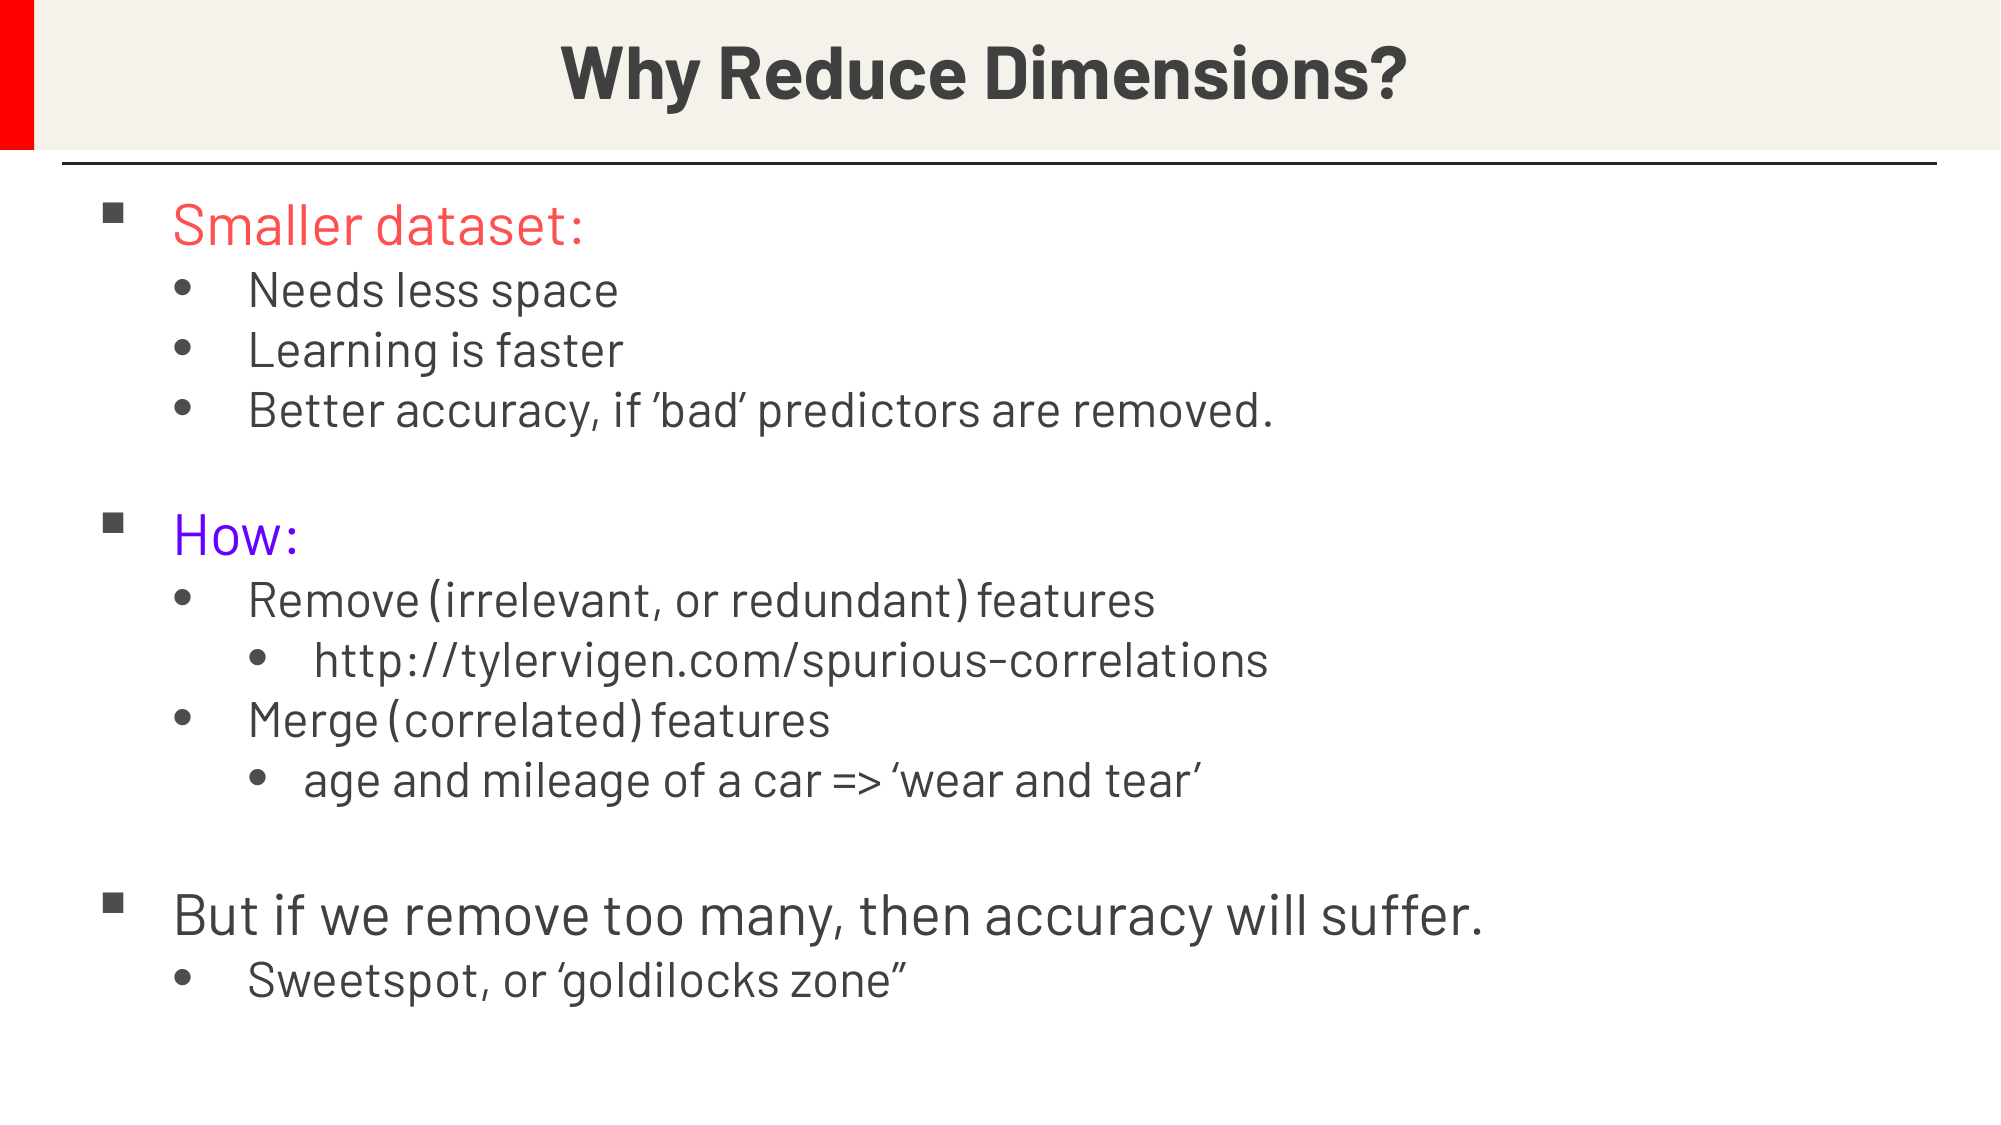

Why Reduce Dimensions?
Smaller dataset:
Needs less space
Learning is faster
Better accuracy, if ’bad’ predictors are removed.

How:
Remove (irrelevant, or redundant) features
 http://tylervigen.com/spurious-correlations
Merge (correlated) features
age and mileage of a car => ‘wear and tear’

But if we remove too many, then accuracy will suffer.
Sweetspot, or ‘goldilocks zone’’